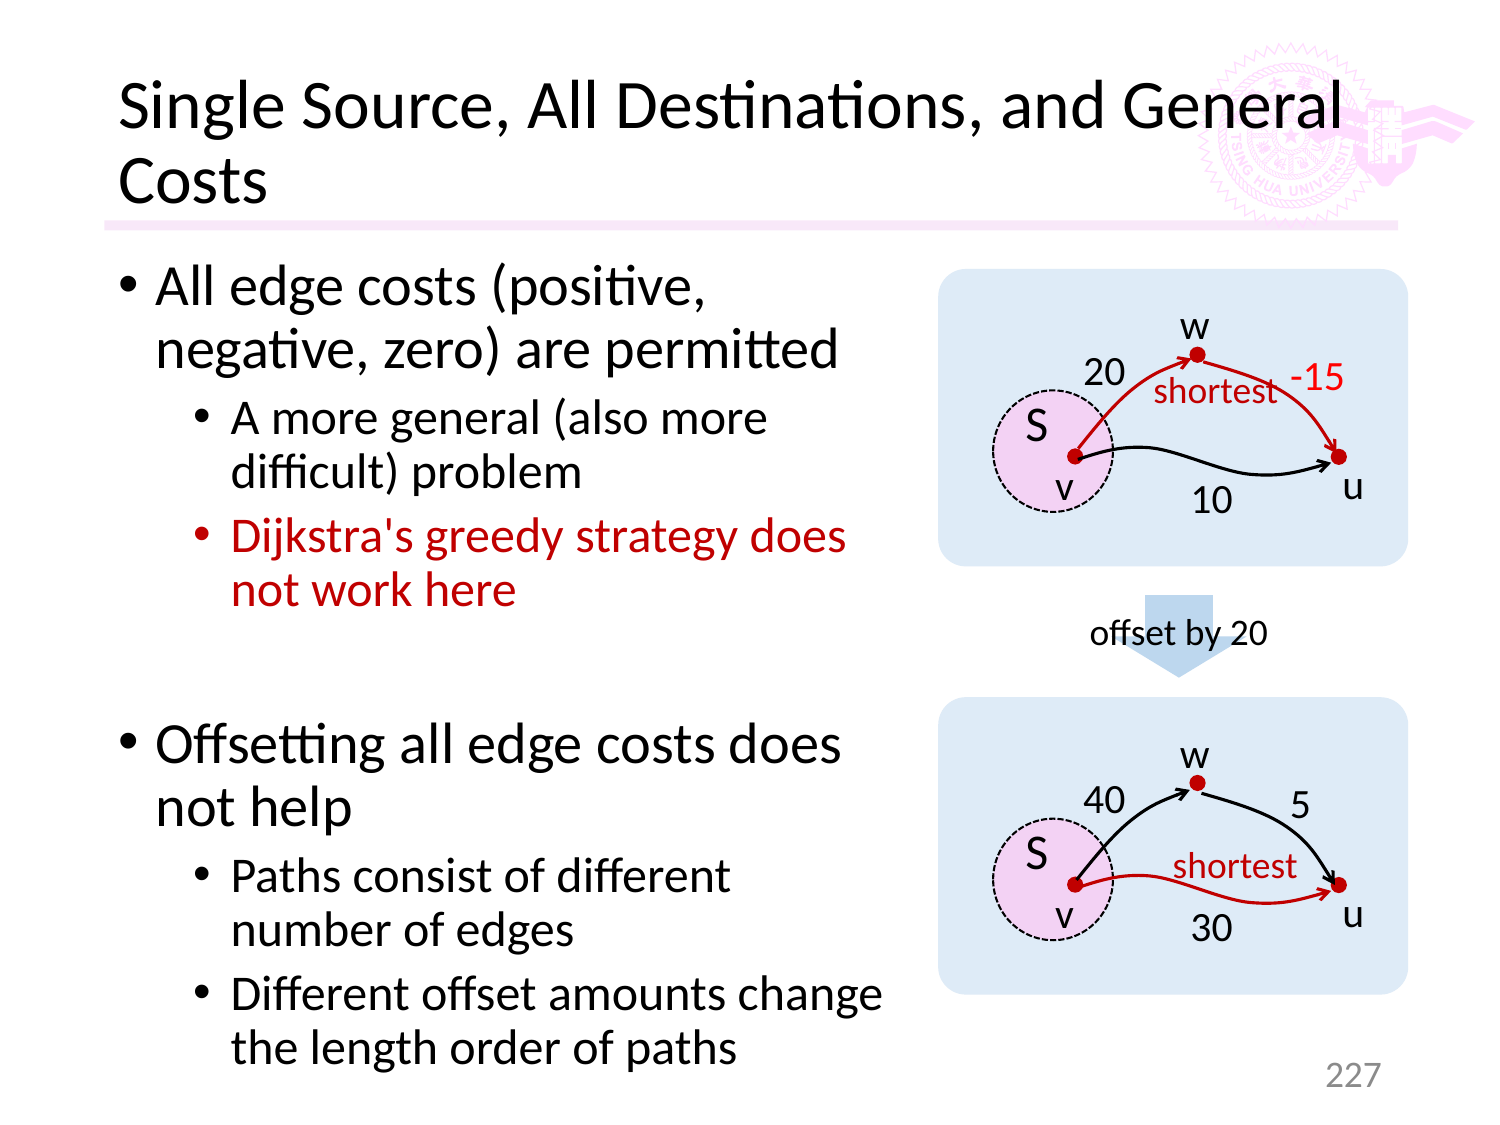

# Single Source, All Destinations, and General Costs
All edge costs (positive, negative, zero) are permitted
A more general (also more difficult) problem
Dijkstra's greedy strategy does not work here

Offsetting all edge costs does not help
Paths consist of different number of edges
Different offset amounts change the length order of paths

w
20
-15

shortest

S

u
v
10

offset by 20

w
40
5

S
shortest

u
v
30
227